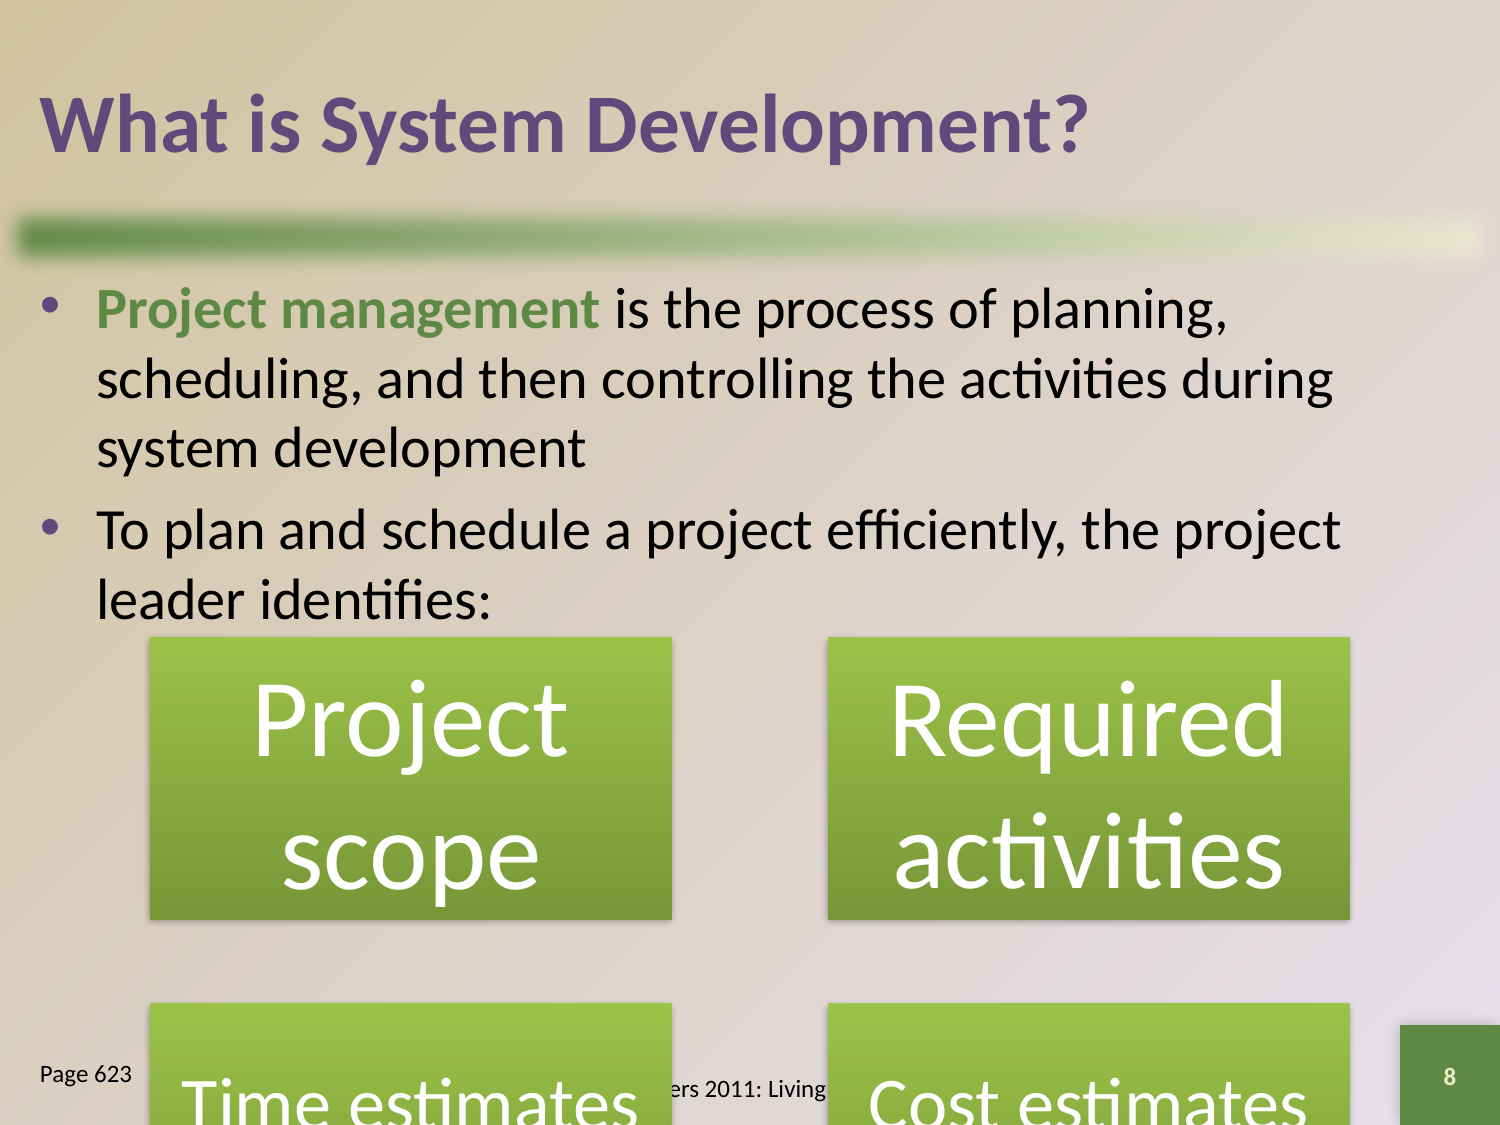

# What is System Development?
Project management is the process of planning, scheduling, and then controlling the activities during system development
To plan and schedule a project efficiently, the project leader identifies:
Project scope
Required activities
8
Page 623
Discovering Computers 2011: Living in a Digital World Chapter 12